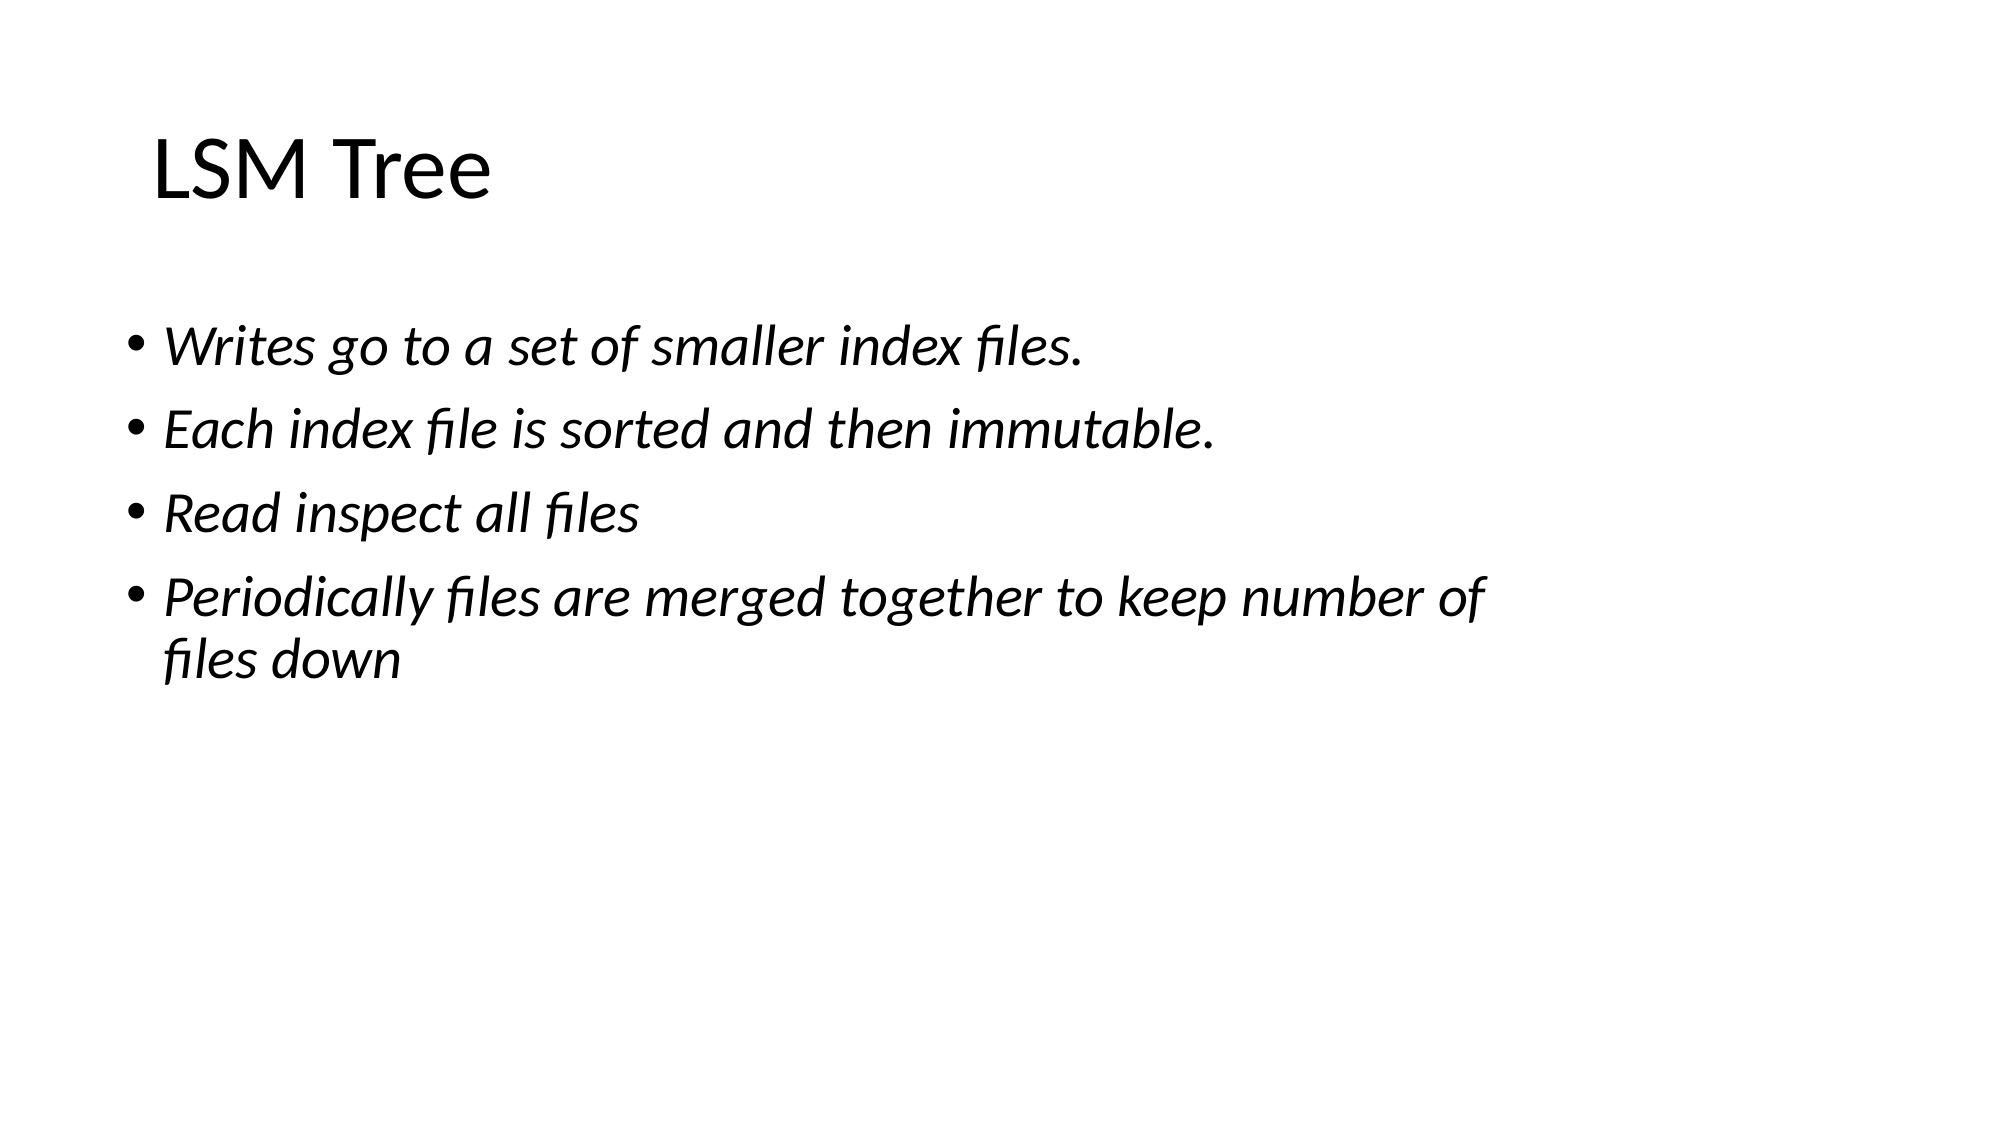

# LSM Tree
Writes go to a set of smaller index files.
Each index file is sorted and then immutable.
Read inspect all files
Periodically files are merged together to keep number of files down